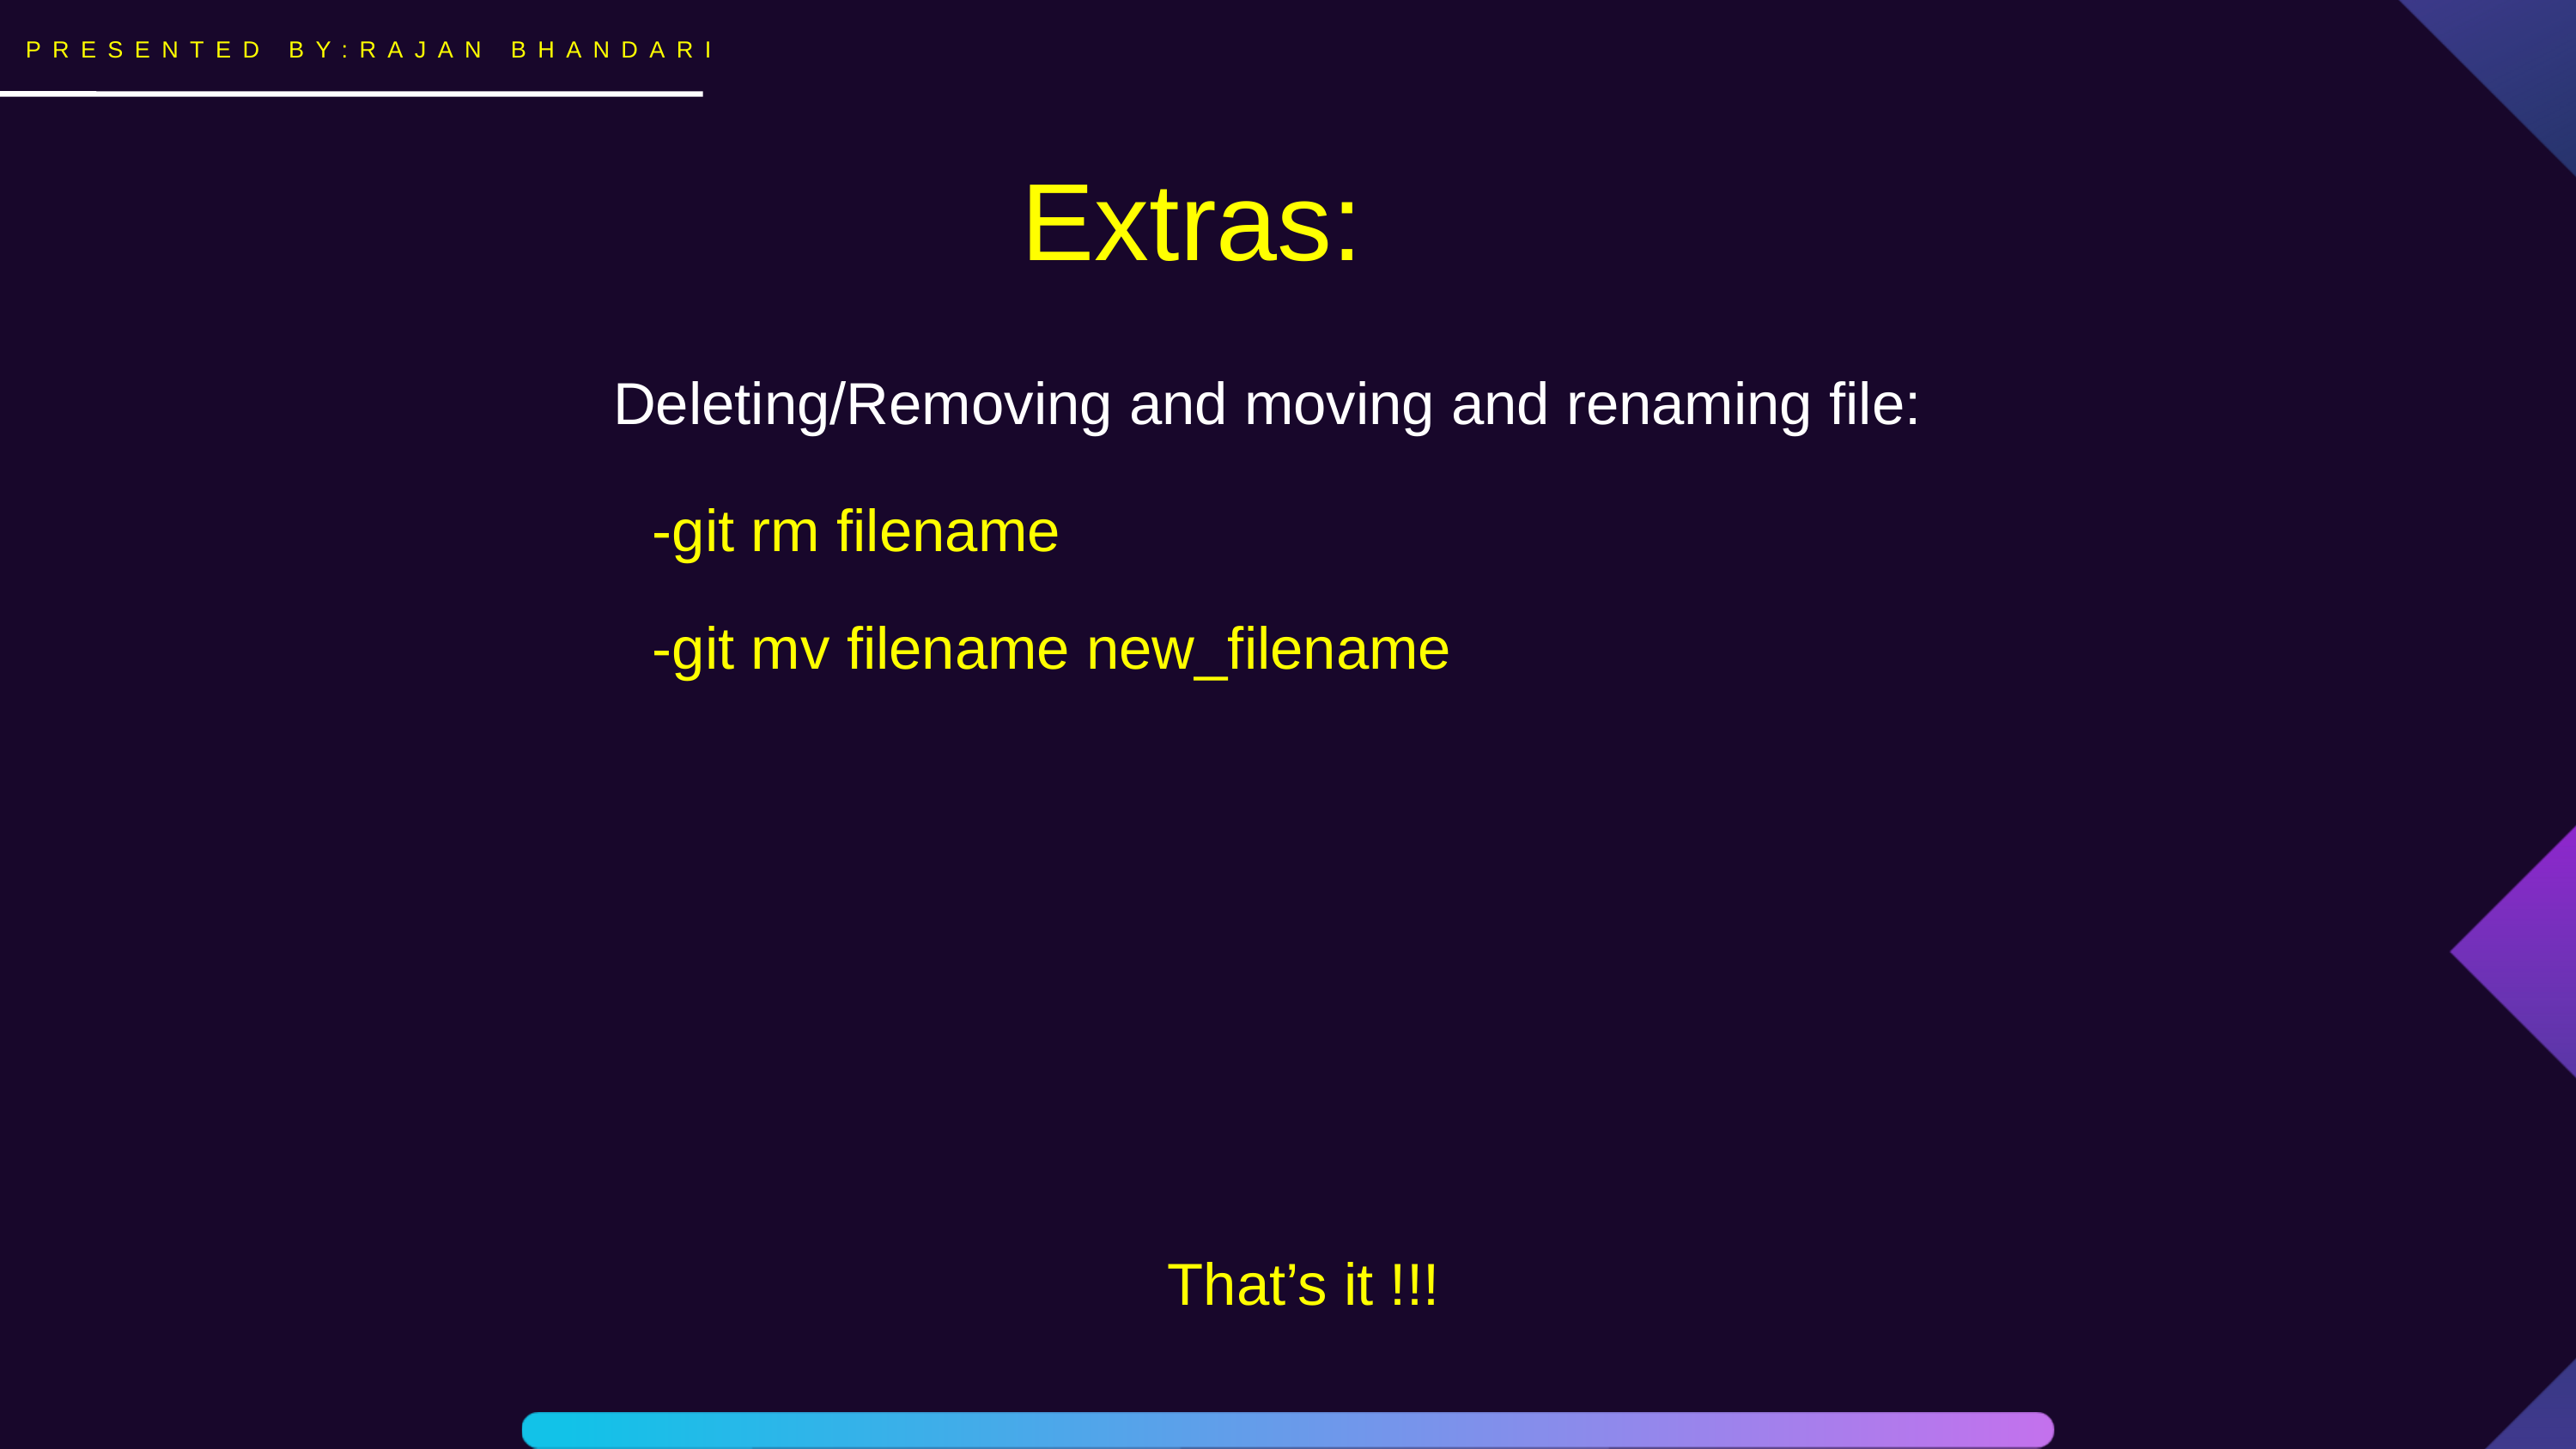

PRESENTED BY:RAJAN BHANDARI

Extras:
Deleting/Removing and moving and renaming file:
-git rm filename
-git mv filename new_filename

That’s it !!!